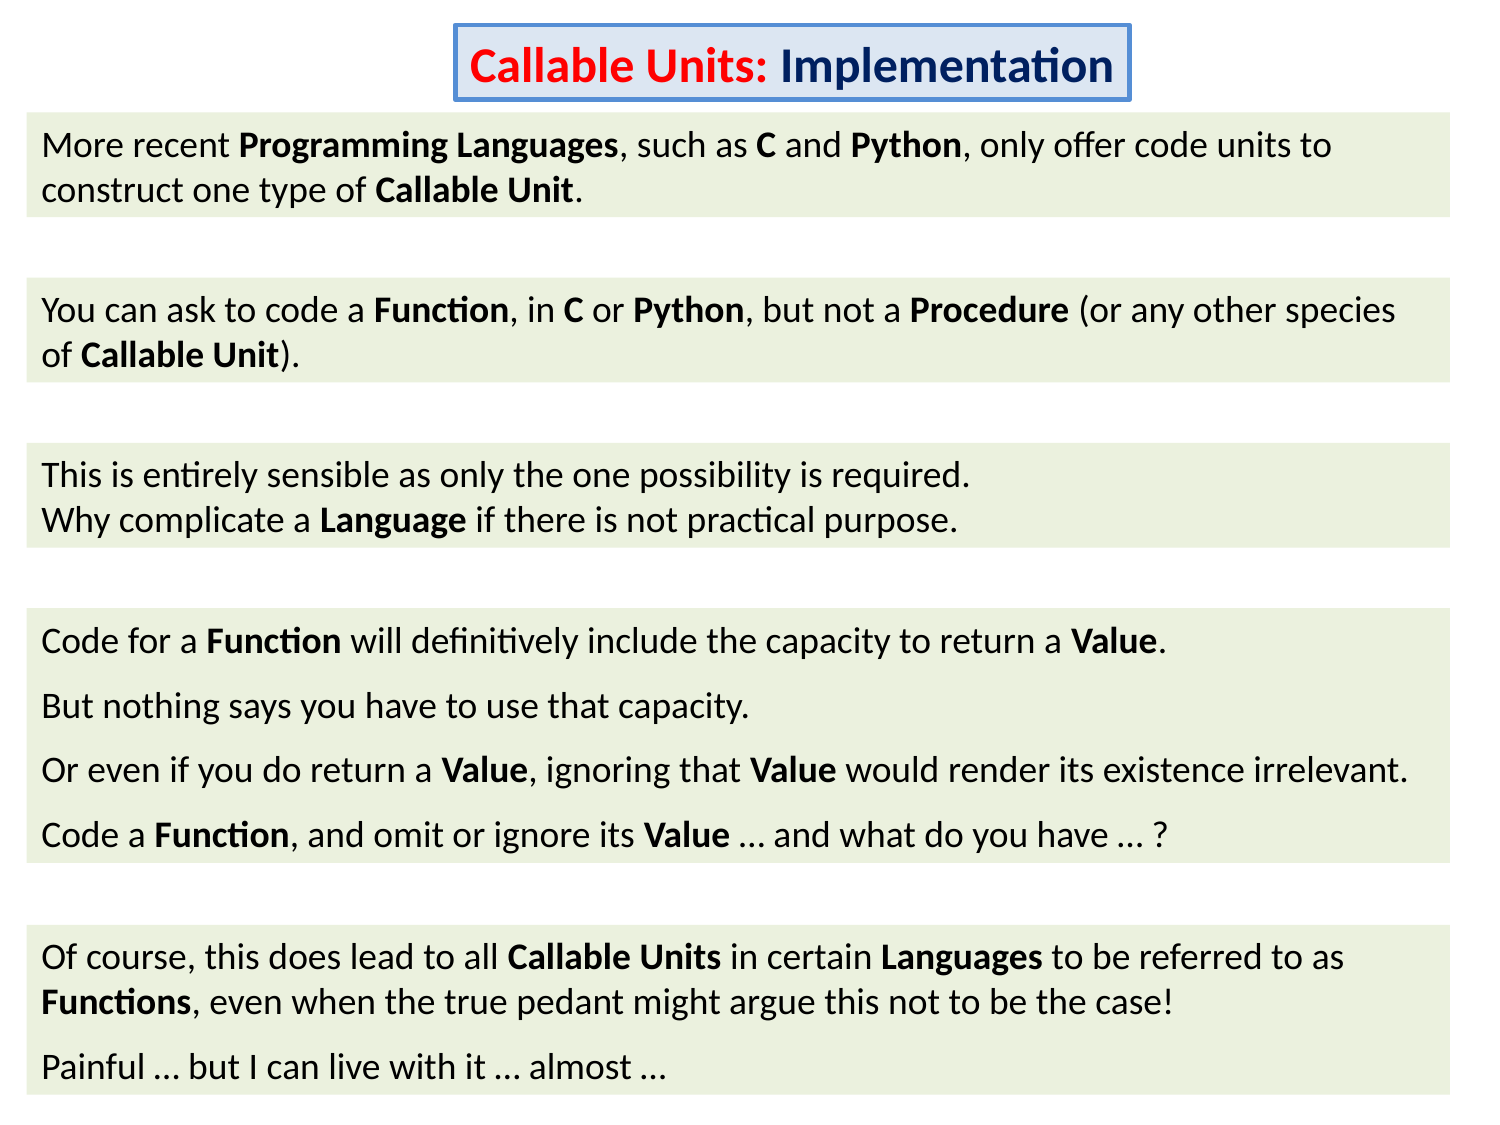

Callable Units: Implementation
More recent Programming Languages, such as C and Python, only offer code units to construct one type of Callable Unit.
You can ask to code a Function, in C or Python, but not a Procedure (or any other species of Callable Unit).
This is entirely sensible as only the one possibility is required.
Why complicate a Language if there is not practical purpose.
Code for a Function will definitively include the capacity to return a Value.

But nothing says you have to use that capacity.

Or even if you do return a Value, ignoring that Value would render its existence irrelevant.

Code a Function, and omit or ignore its Value … and what do you have … ?
Of course, this does lead to all Callable Units in certain Languages to be referred to as Functions, even when the true pedant might argue this not to be the case!

Painful … but I can live with it … almost …